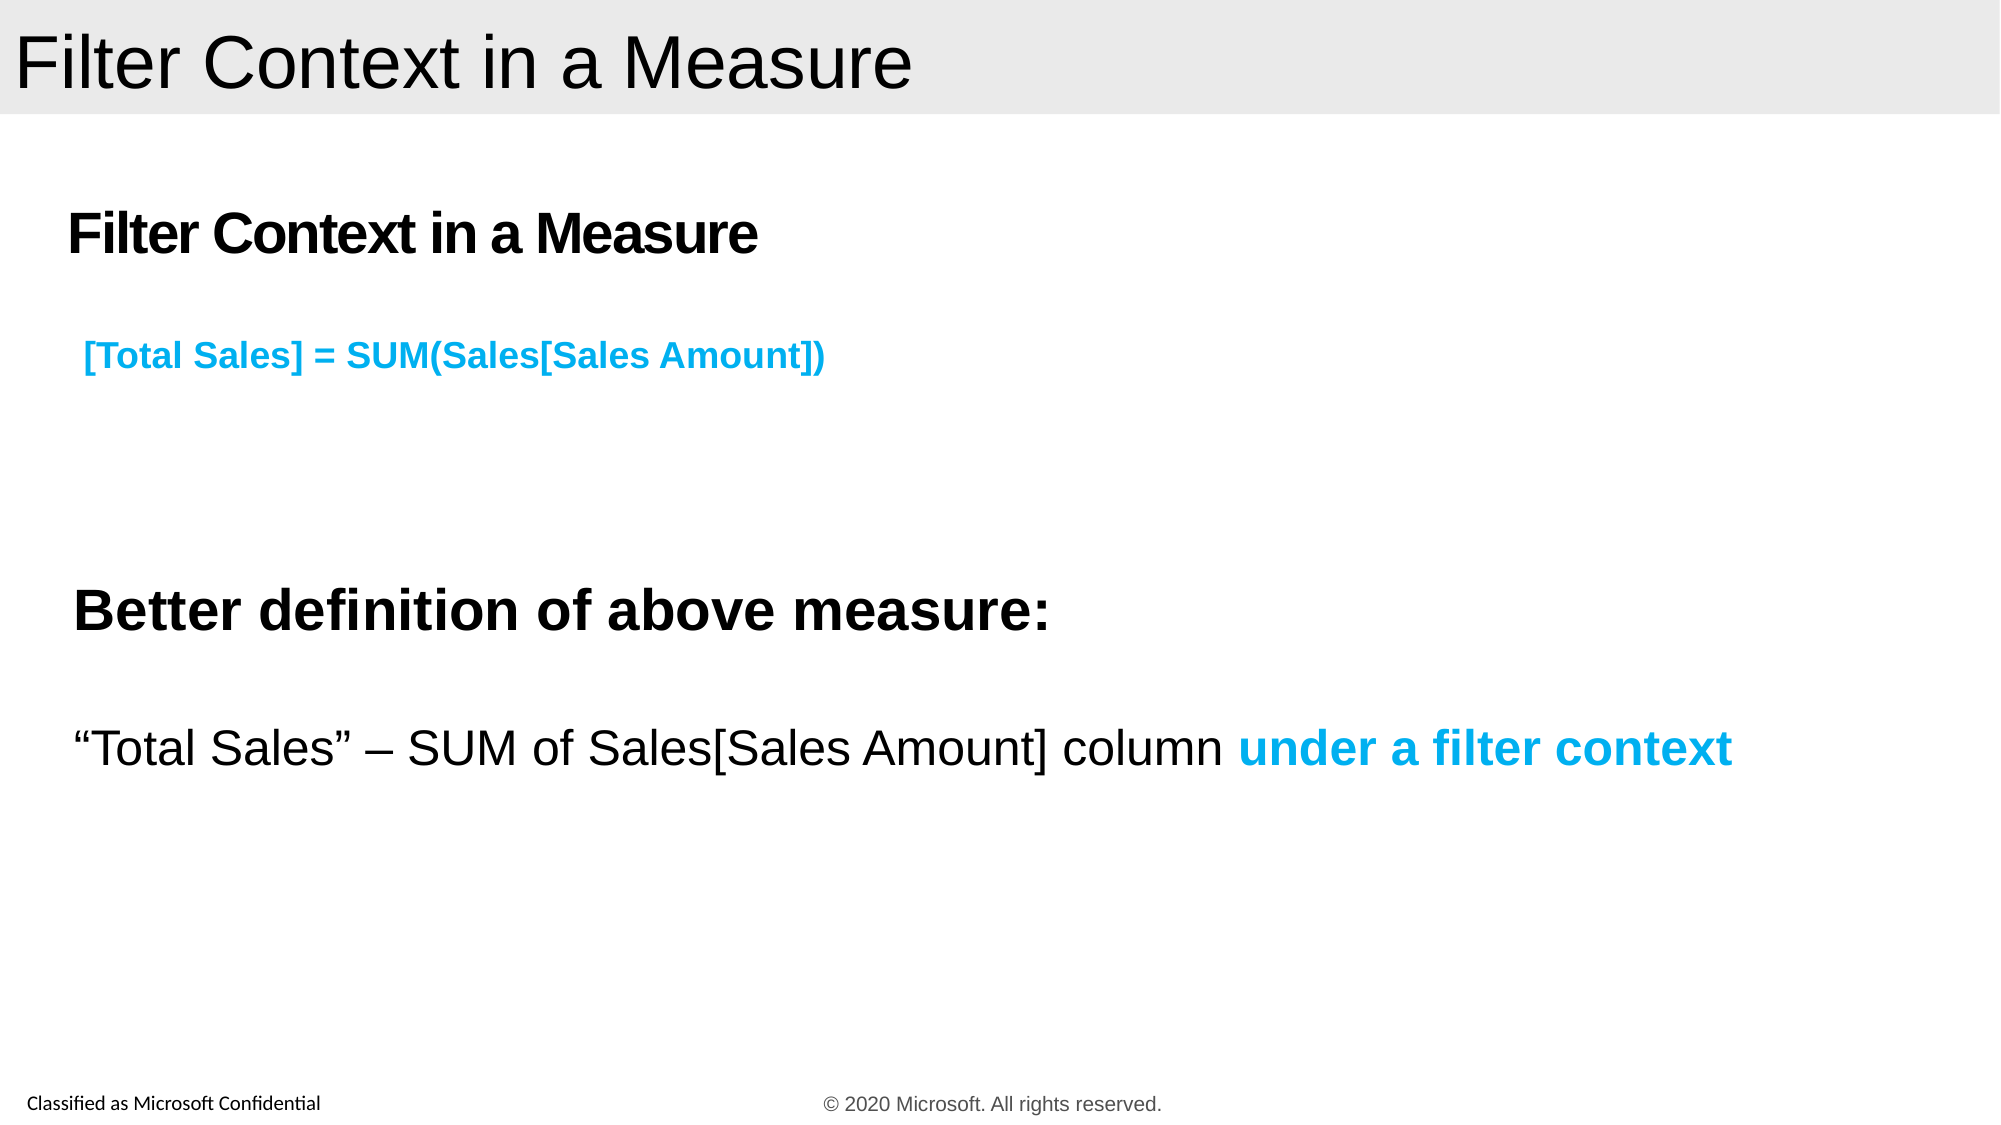

Filter Context in a Measure
# Filter Context in a Measure
[Total Sales] = SUM(Sales[Sales Amount])
Better definition of above measure:

“Total Sales” – SUM of Sales[Sales Amount] column under a filter context
© 2020 Microsoft. All rights reserved.